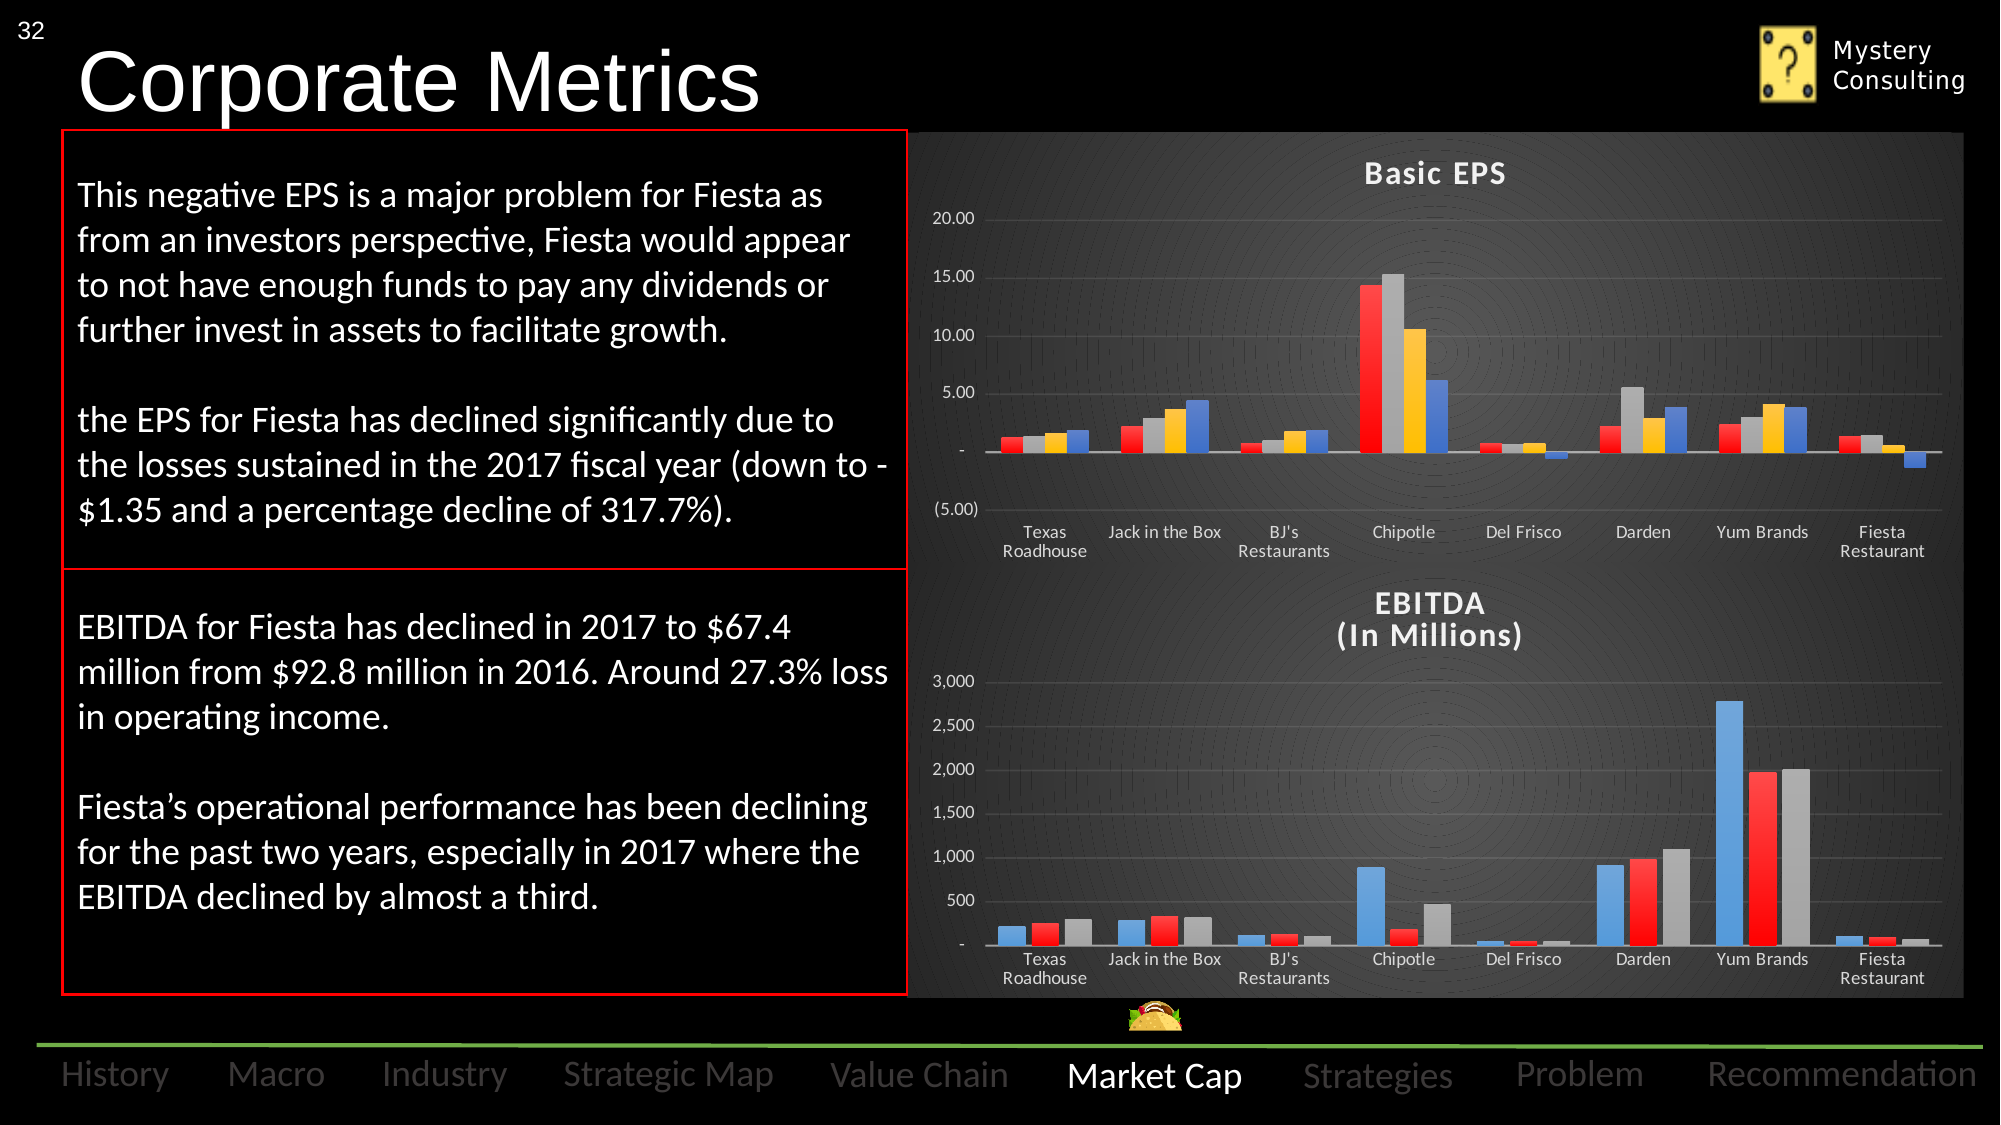

32
# Corporate Metrics
This negative EPS is a major problem for Fiesta as from an investors perspective, Fiesta would appear to not have enough funds to pay any dividends or further invest in assets to facilitate growth.

the EPS for Fiesta has declined significantly due to the losses sustained in the 2017 fiscal year (down to -$1.35 and a percentage decline of 317.7%).

### Chart: Basic EPS

| Category | 2014 | 2015 | 2016 | 2017 |
|---|---|---|---|---|
| Texas Roadhouse | 1.25 | 1.38 | 1.64 | 1.85 |
| Jack in the Box | 2.18 | 2.89 | 3.68 | 4.42 |
| BJ's Restaurants | 0.75 | 0.99 | 1.76 | 1.91 |
| Chipotle | 14.35 | 15.3 | 10.58 | 6.19 |
| Del Frisco | 0.71 | 0.68 | 0.76 | -0.53 |
| Darden | 2.18 | 5.56 | 2.94 | 3.85 |
| Yum Brands | 2.37 | 2.97 | 4.11 | 3.86 |
| Fiesta Restaurant | 1.35 | 1.44 | 0.62 | -1.35 |

### Chart: EBITDA
(In Millions)

| Category | 2015 | 2016 | 2017 |
|---|---|---|---|
| Texas Roadhouse | 214.0 | 255.0 | 295.0 |
| Jack in the Box | 290.0 | 332.0 | 326.0 |
| BJ's Restaurants | 120.0 | 126.0 | 109.0 |
| Chipotle | 894.0 | 181.0 | 464.0 |
| Del Frisco | 43.4 | 46.9 | 44.4 |
| Darden | 912.0 | 987.0 | 1099.0 |
| Yum Brands | 2784.0 | 1981.0 | 2013.0 |
| Fiesta Restaurant | 99.0 | 92.8 | 67.4 |
EBITDA for Fiesta has declined in 2017 to $67.4 million from $92.8 million in 2016. Around 27.3% loss in operating income.

Fiesta’s operational performance has been declining for the past two years, especially in 2017 where the EBITDA declined by almost a third.